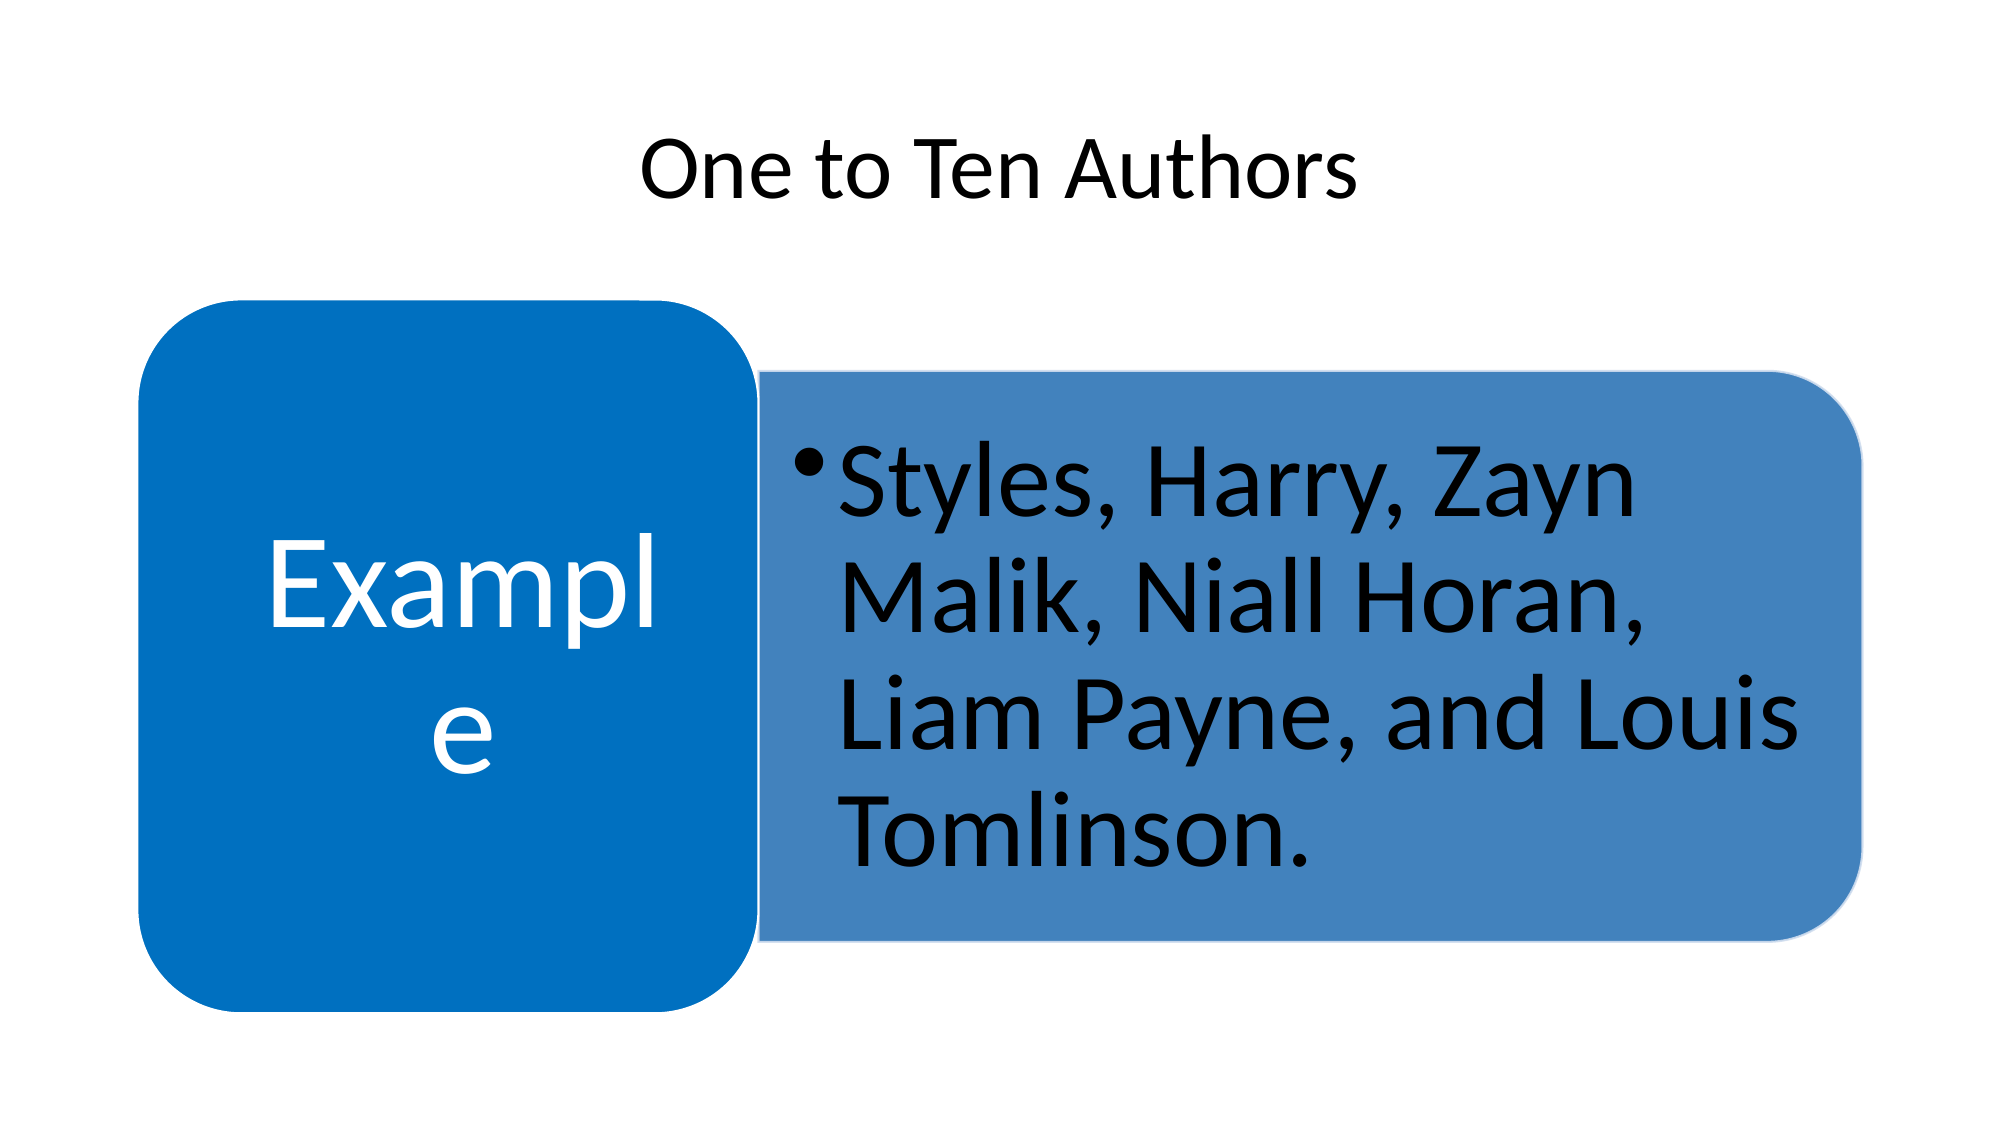

# One to Ten Authors
Styles, Harry, Zayn Malik, Niall Horan, Liam Payne, and Louis Tomlinson.
Example